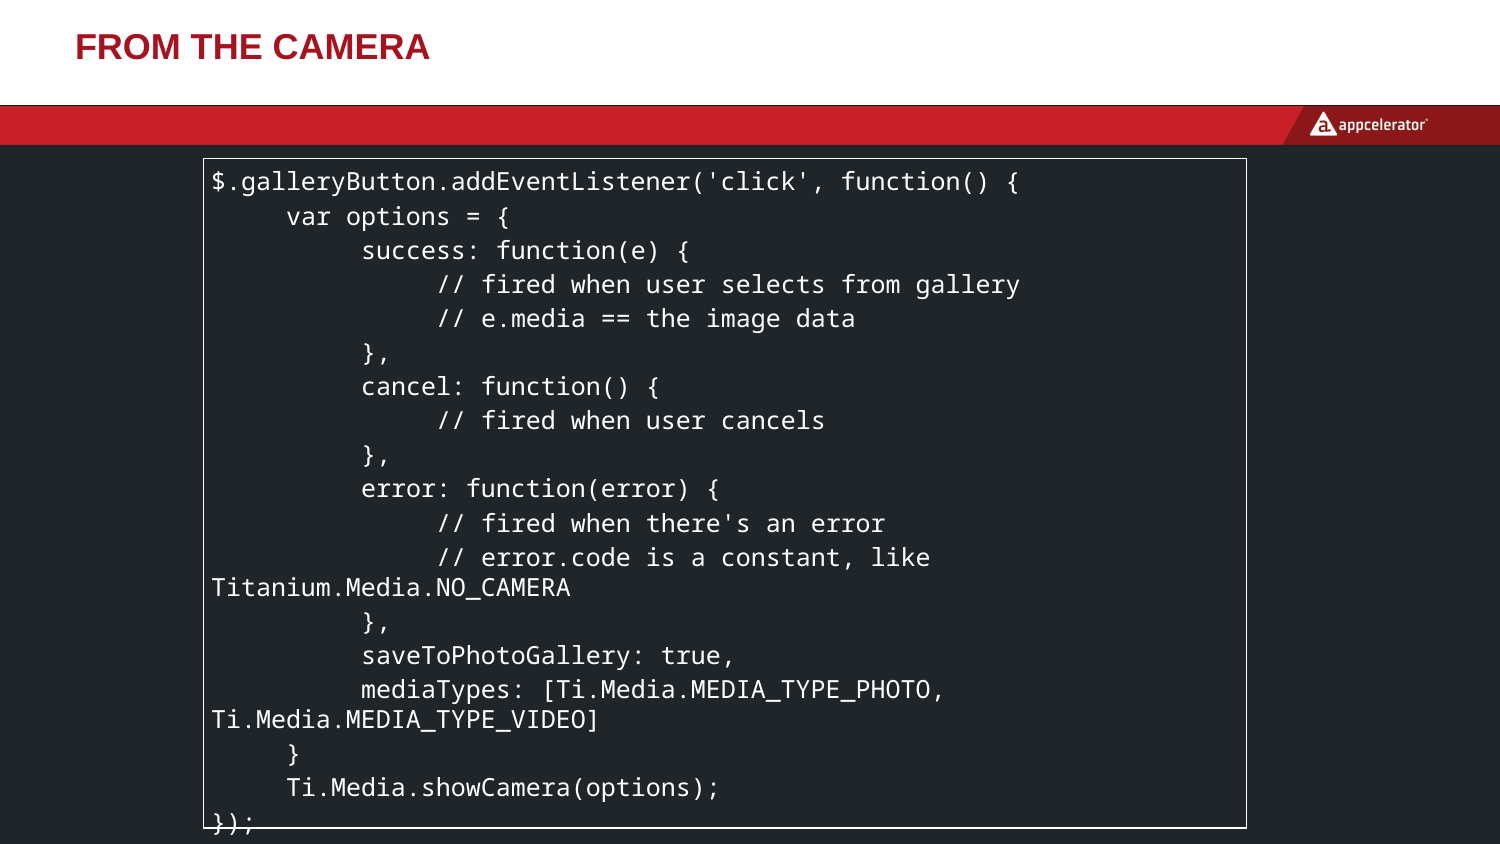

# From the Camera

$.galleryButton.addEventListener('click', function() {
     var options = {
	success: function(e) {
	     // fired when user selects from gallery
	     // e.media == the image data
	},
	cancel: function() {
	     // fired when user cancels
	},
	error: function(error) {
	     // fired when there's an error
	     // error.code is a constant, like Titanium.Media.NO_CAMERA
	},
	saveToPhotoGallery: true,
	mediaTypes: [Ti.Media.MEDIA_TYPE_PHOTO, Ti.Media.MEDIA_TYPE_VIDEO]
     }
     Ti.Media.showCamera(options);
});